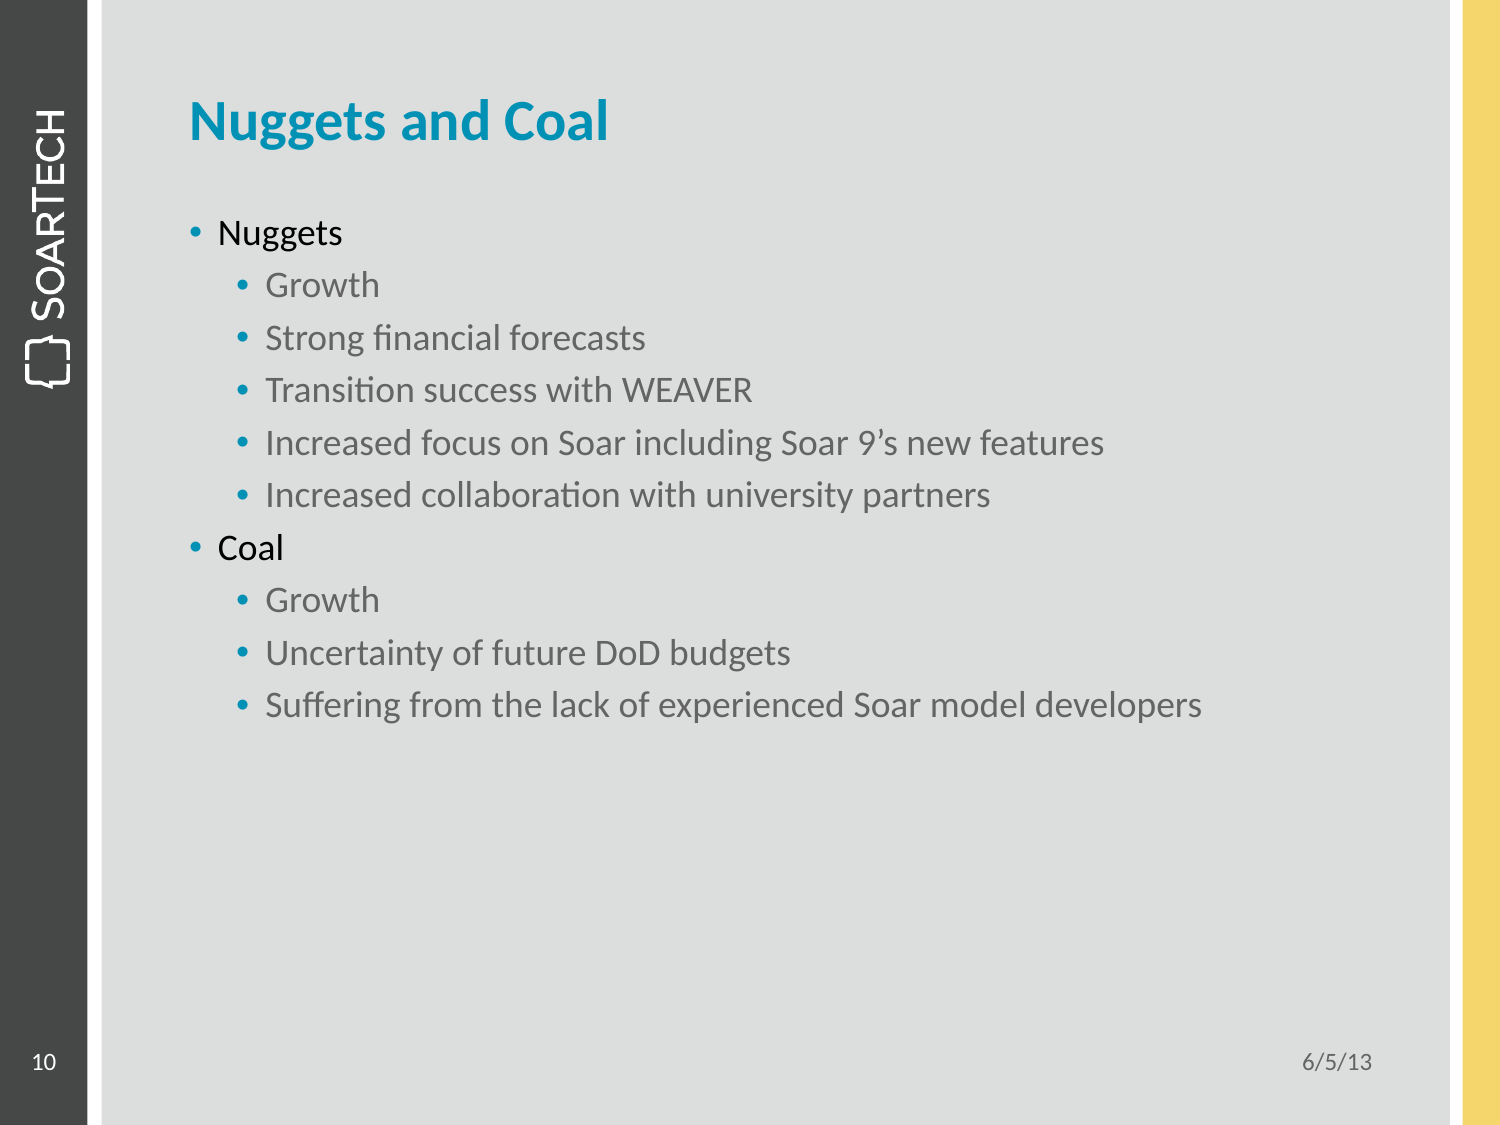

# Nuggets and Coal
Nuggets
Growth
Strong financial forecasts
Transition success with WEAVER
Increased focus on Soar including Soar 9’s new features
Increased collaboration with university partners
Coal
Growth
Uncertainty of future DoD budgets
Suffering from the lack of experienced Soar model developers

10
6/5/13